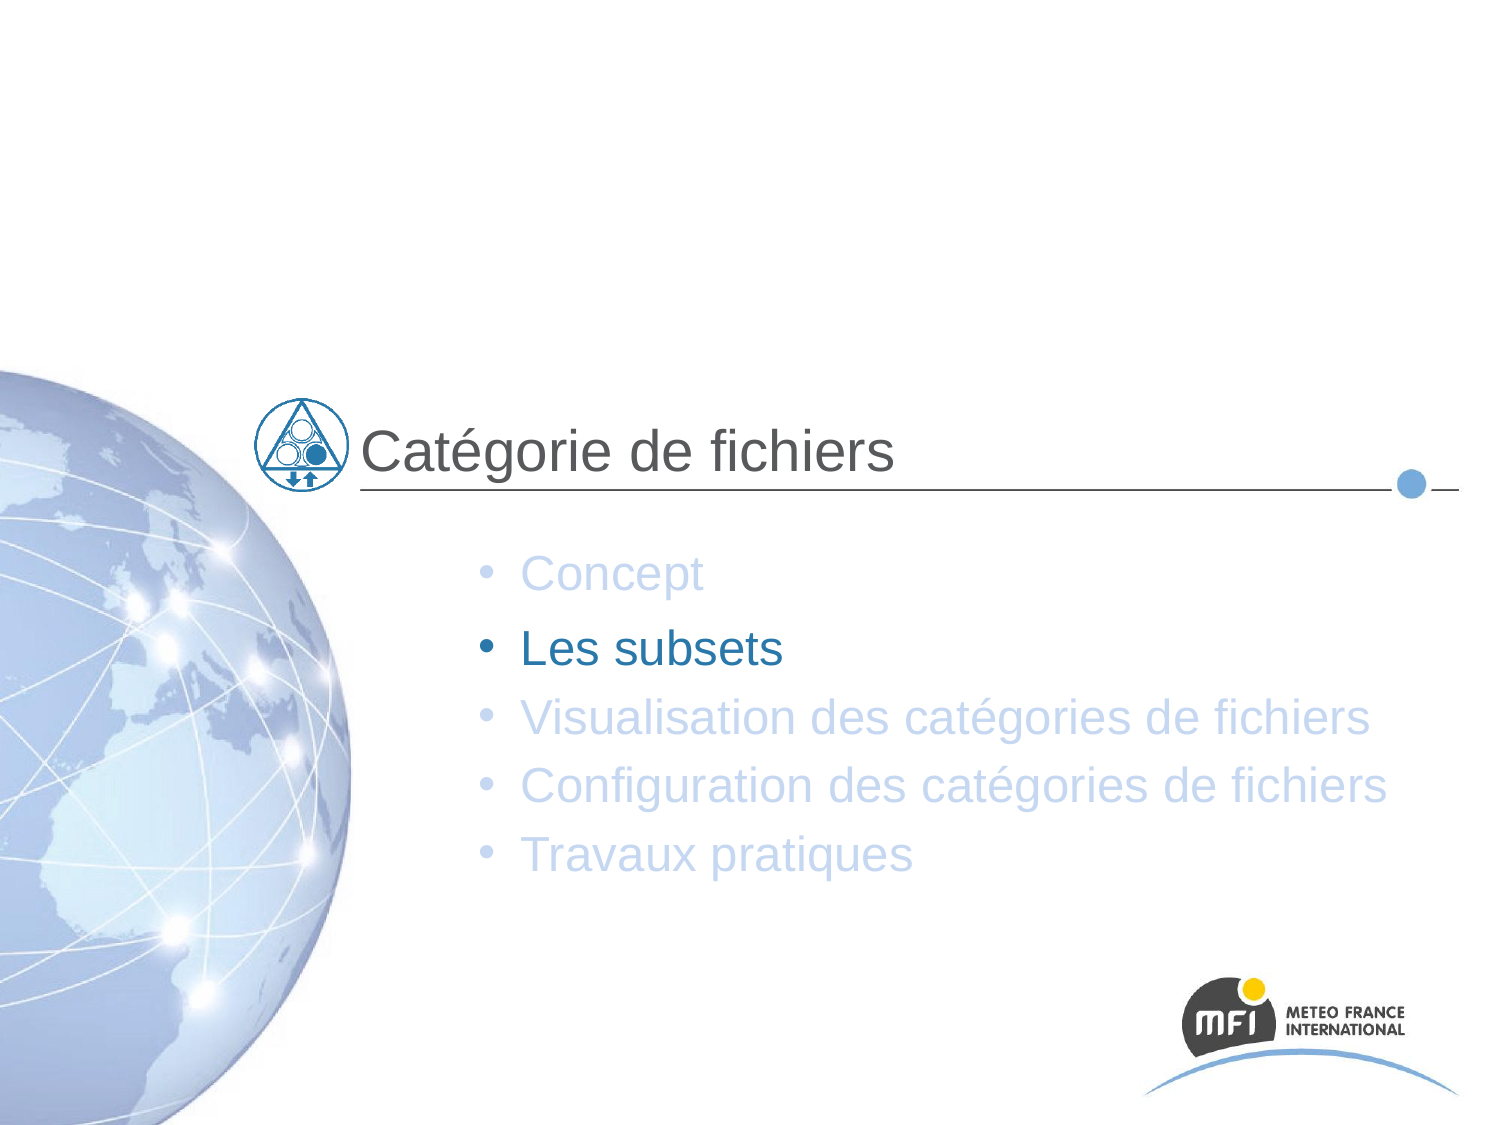

# Catégorie de fichiers
Concept
Les subsets
Visualisation des catégories de fichiers
Configuration des catégories de fichiers
Travaux pratiques